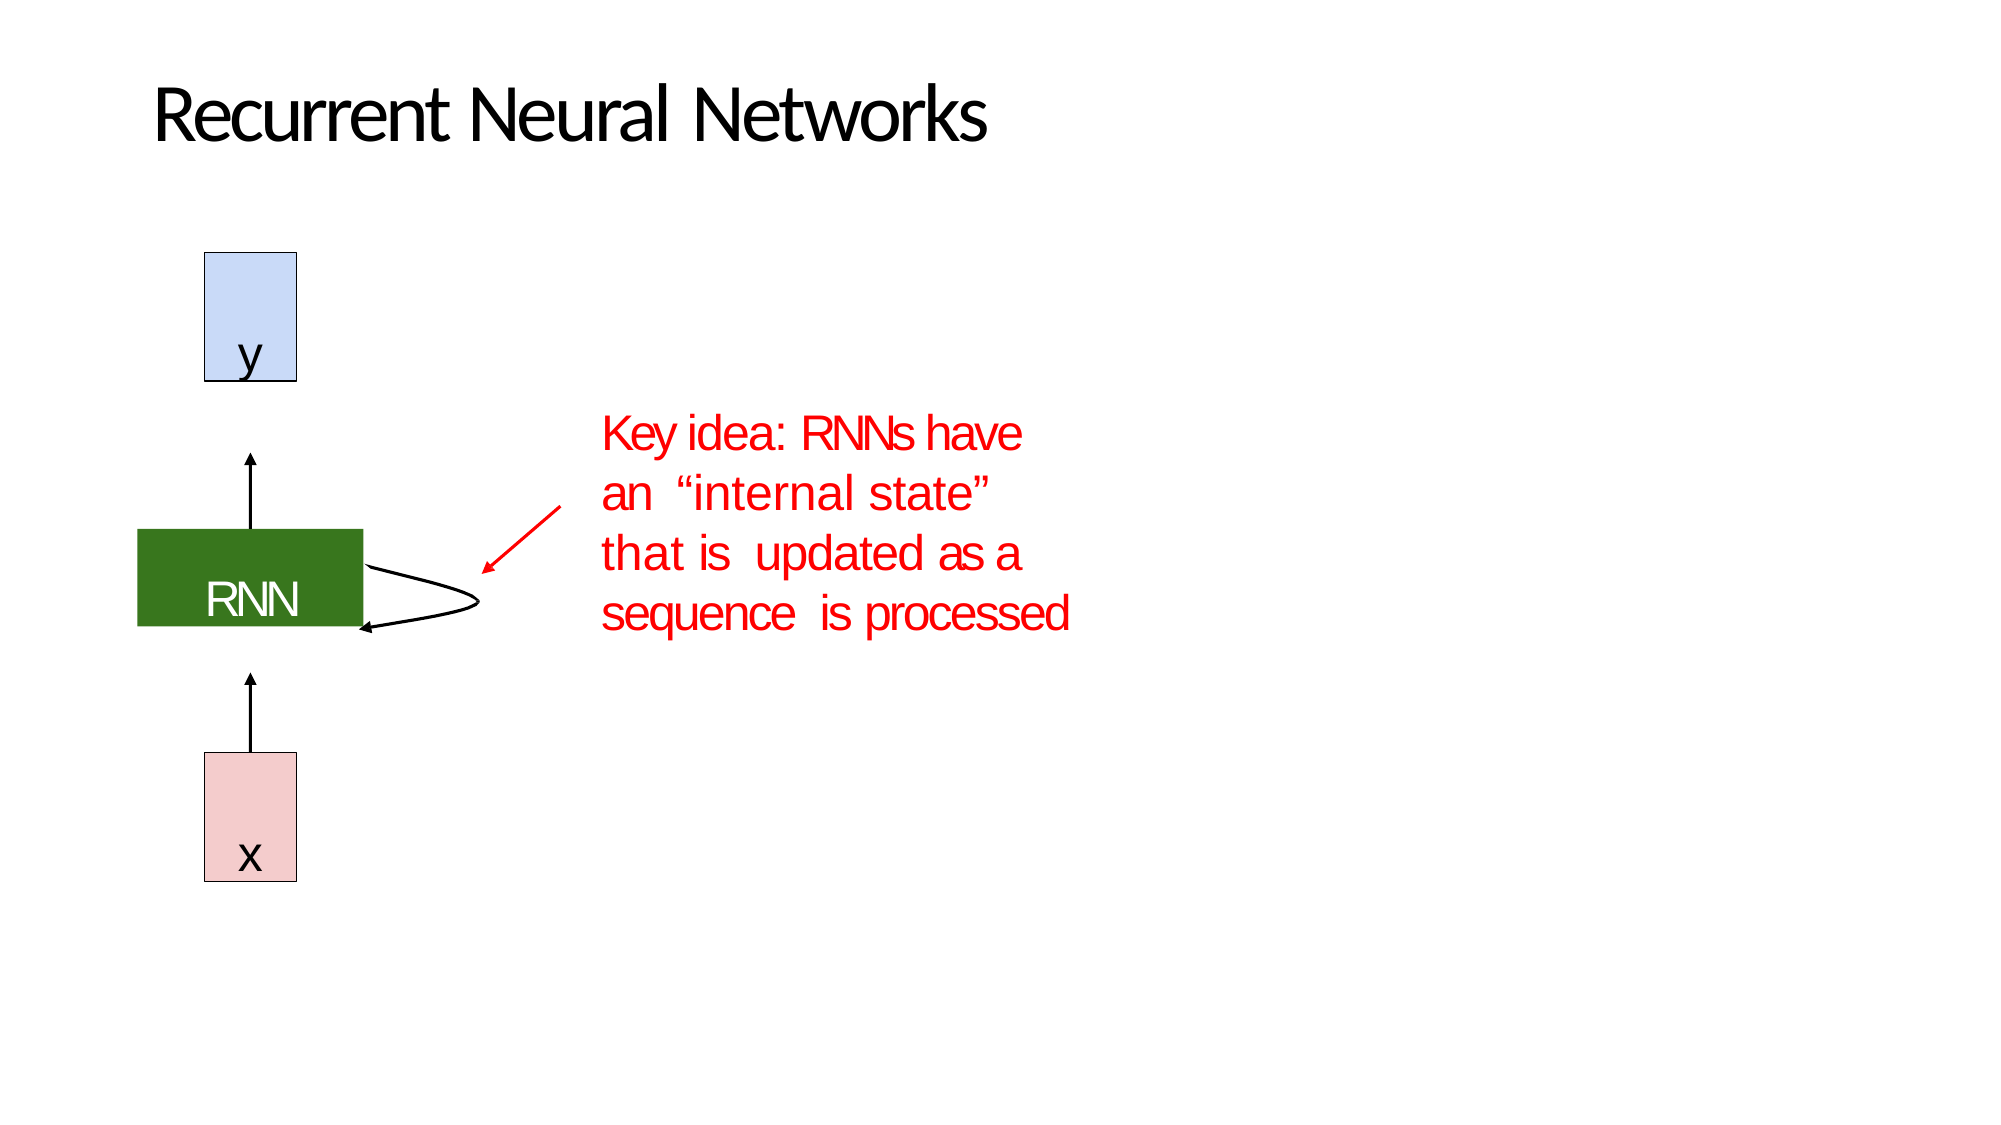

# Recurrent Neural Networks

y
Key idea: RNNs have an  “internal state” that is  updated as a sequence  is processed

RNN

x